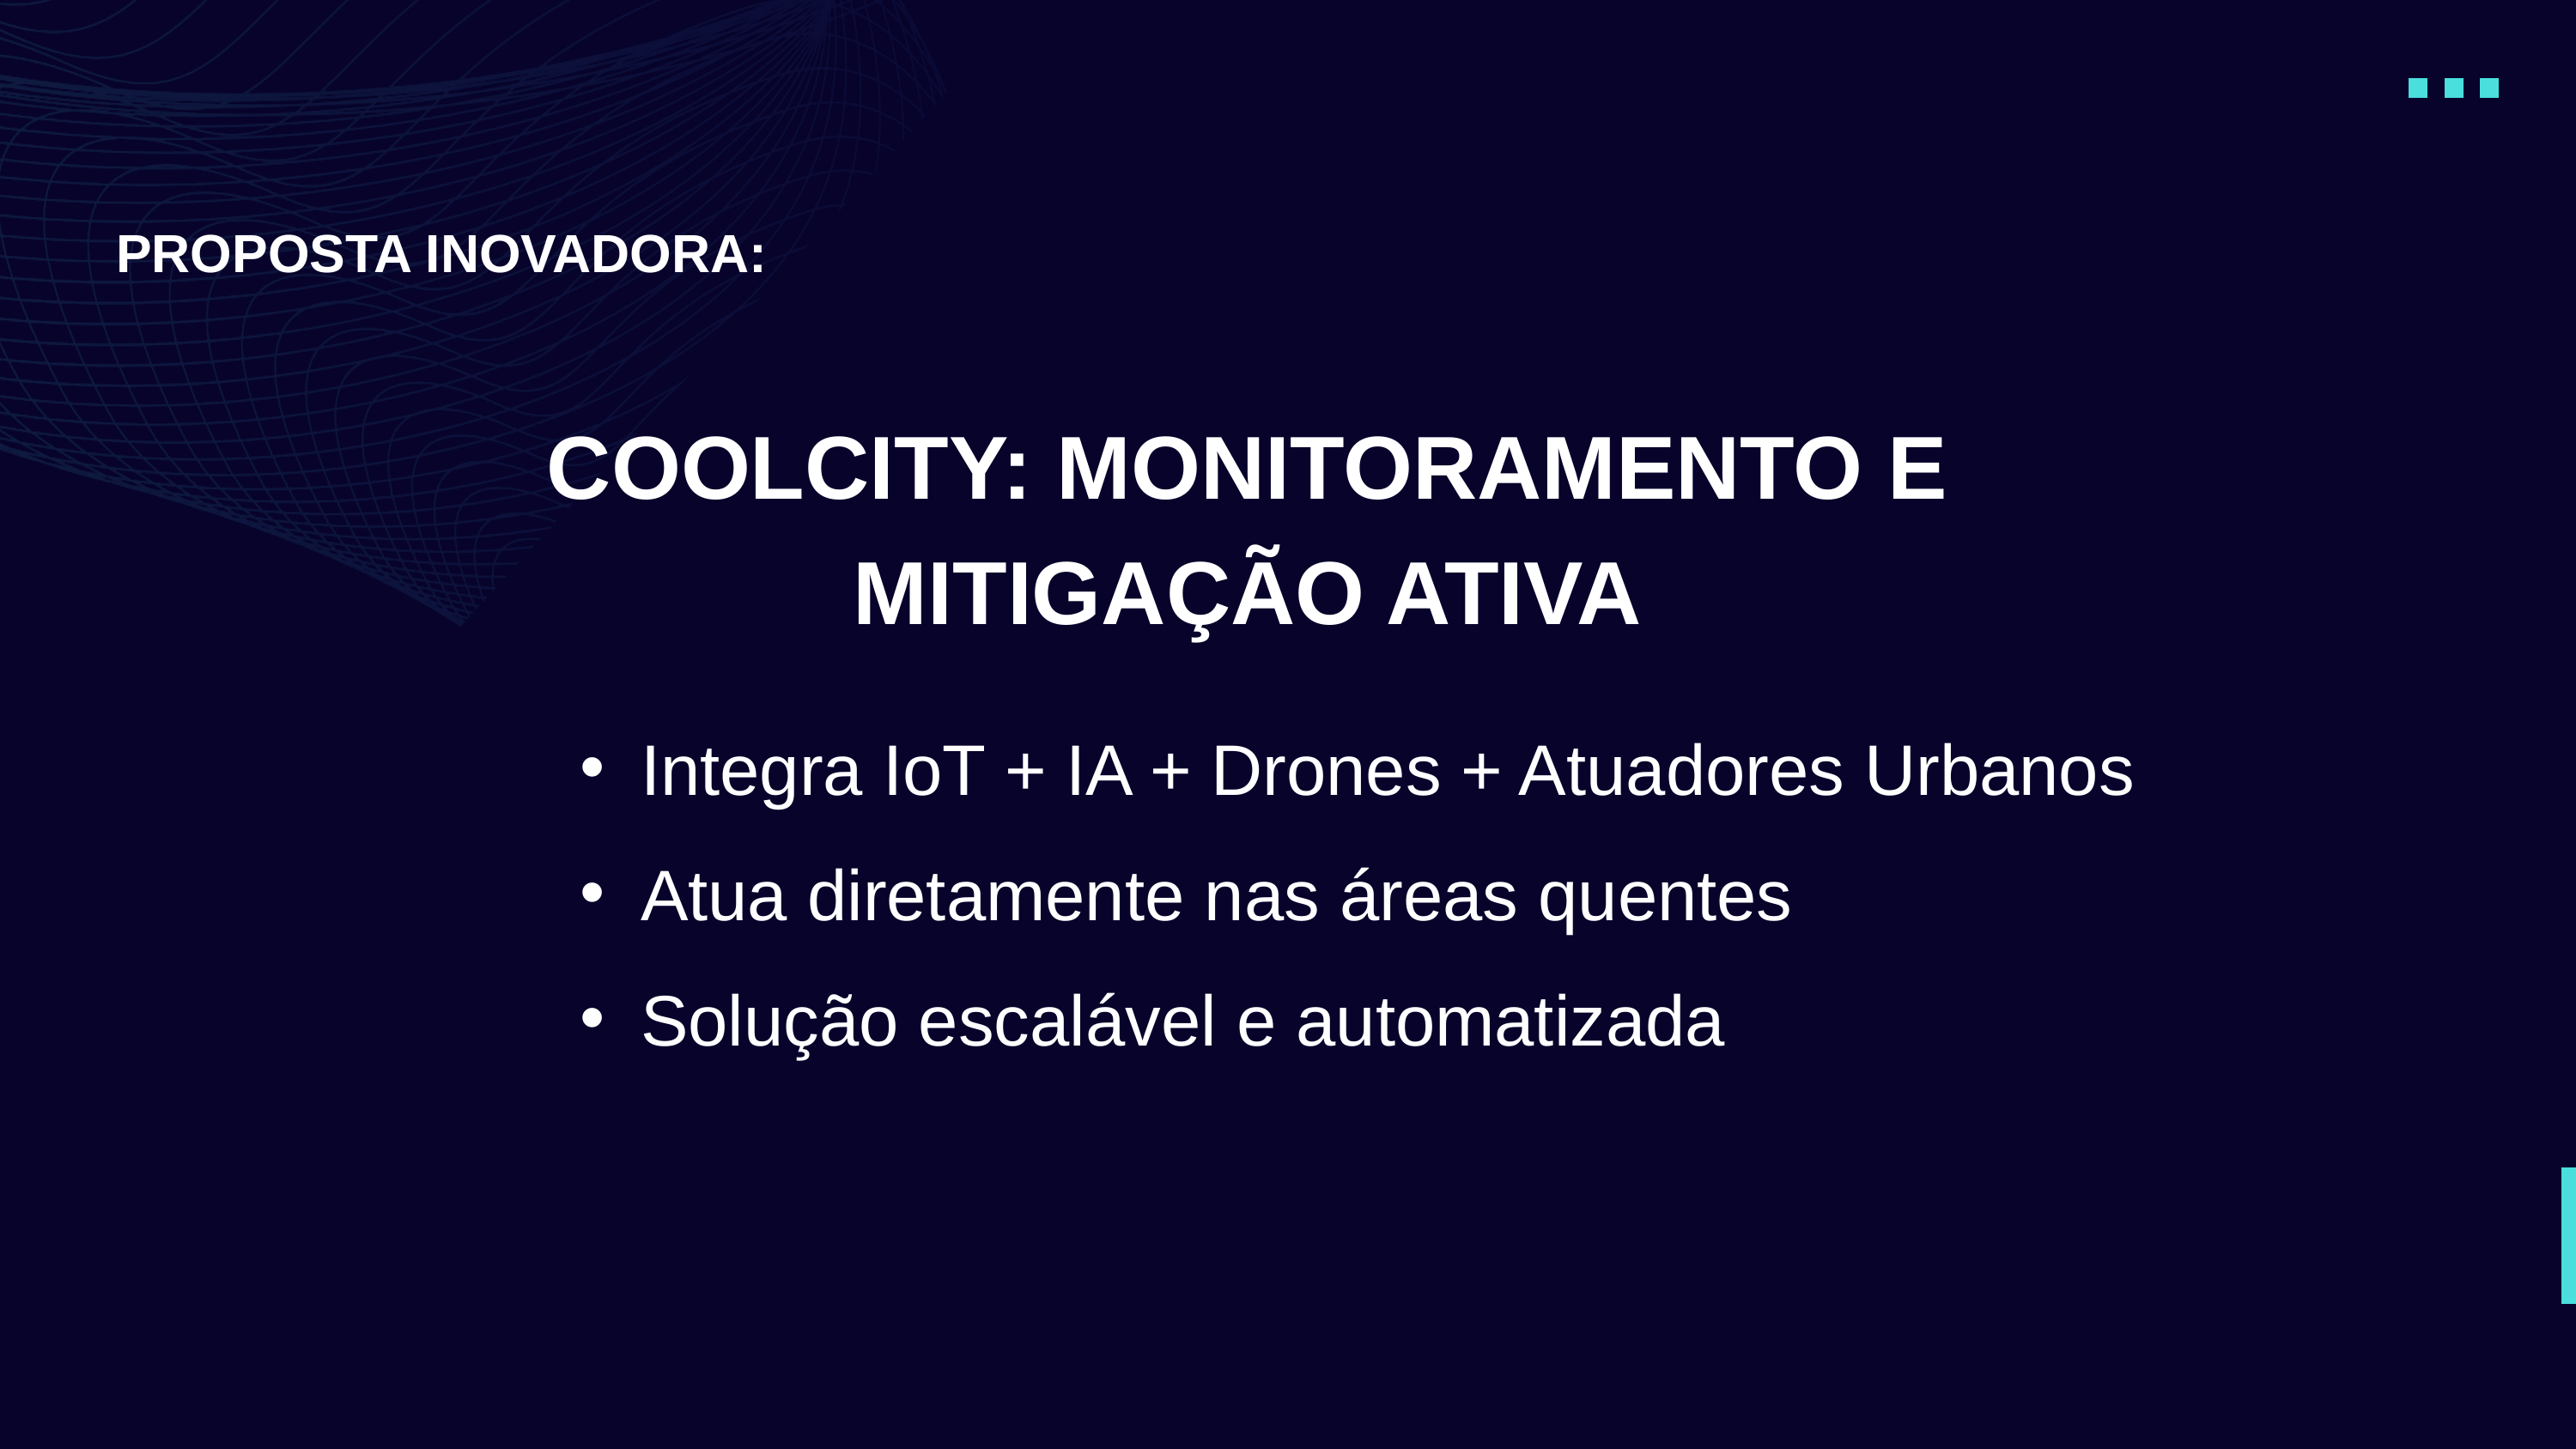

PROPOSTA INOVADORA:
COOLCITY: MONITORAMENTO E MITIGAÇÃO ATIVA
Integra IoT + IA + Drones + Atuadores Urbanos
Atua diretamente nas áreas quentes
Solução escalável e automatizada